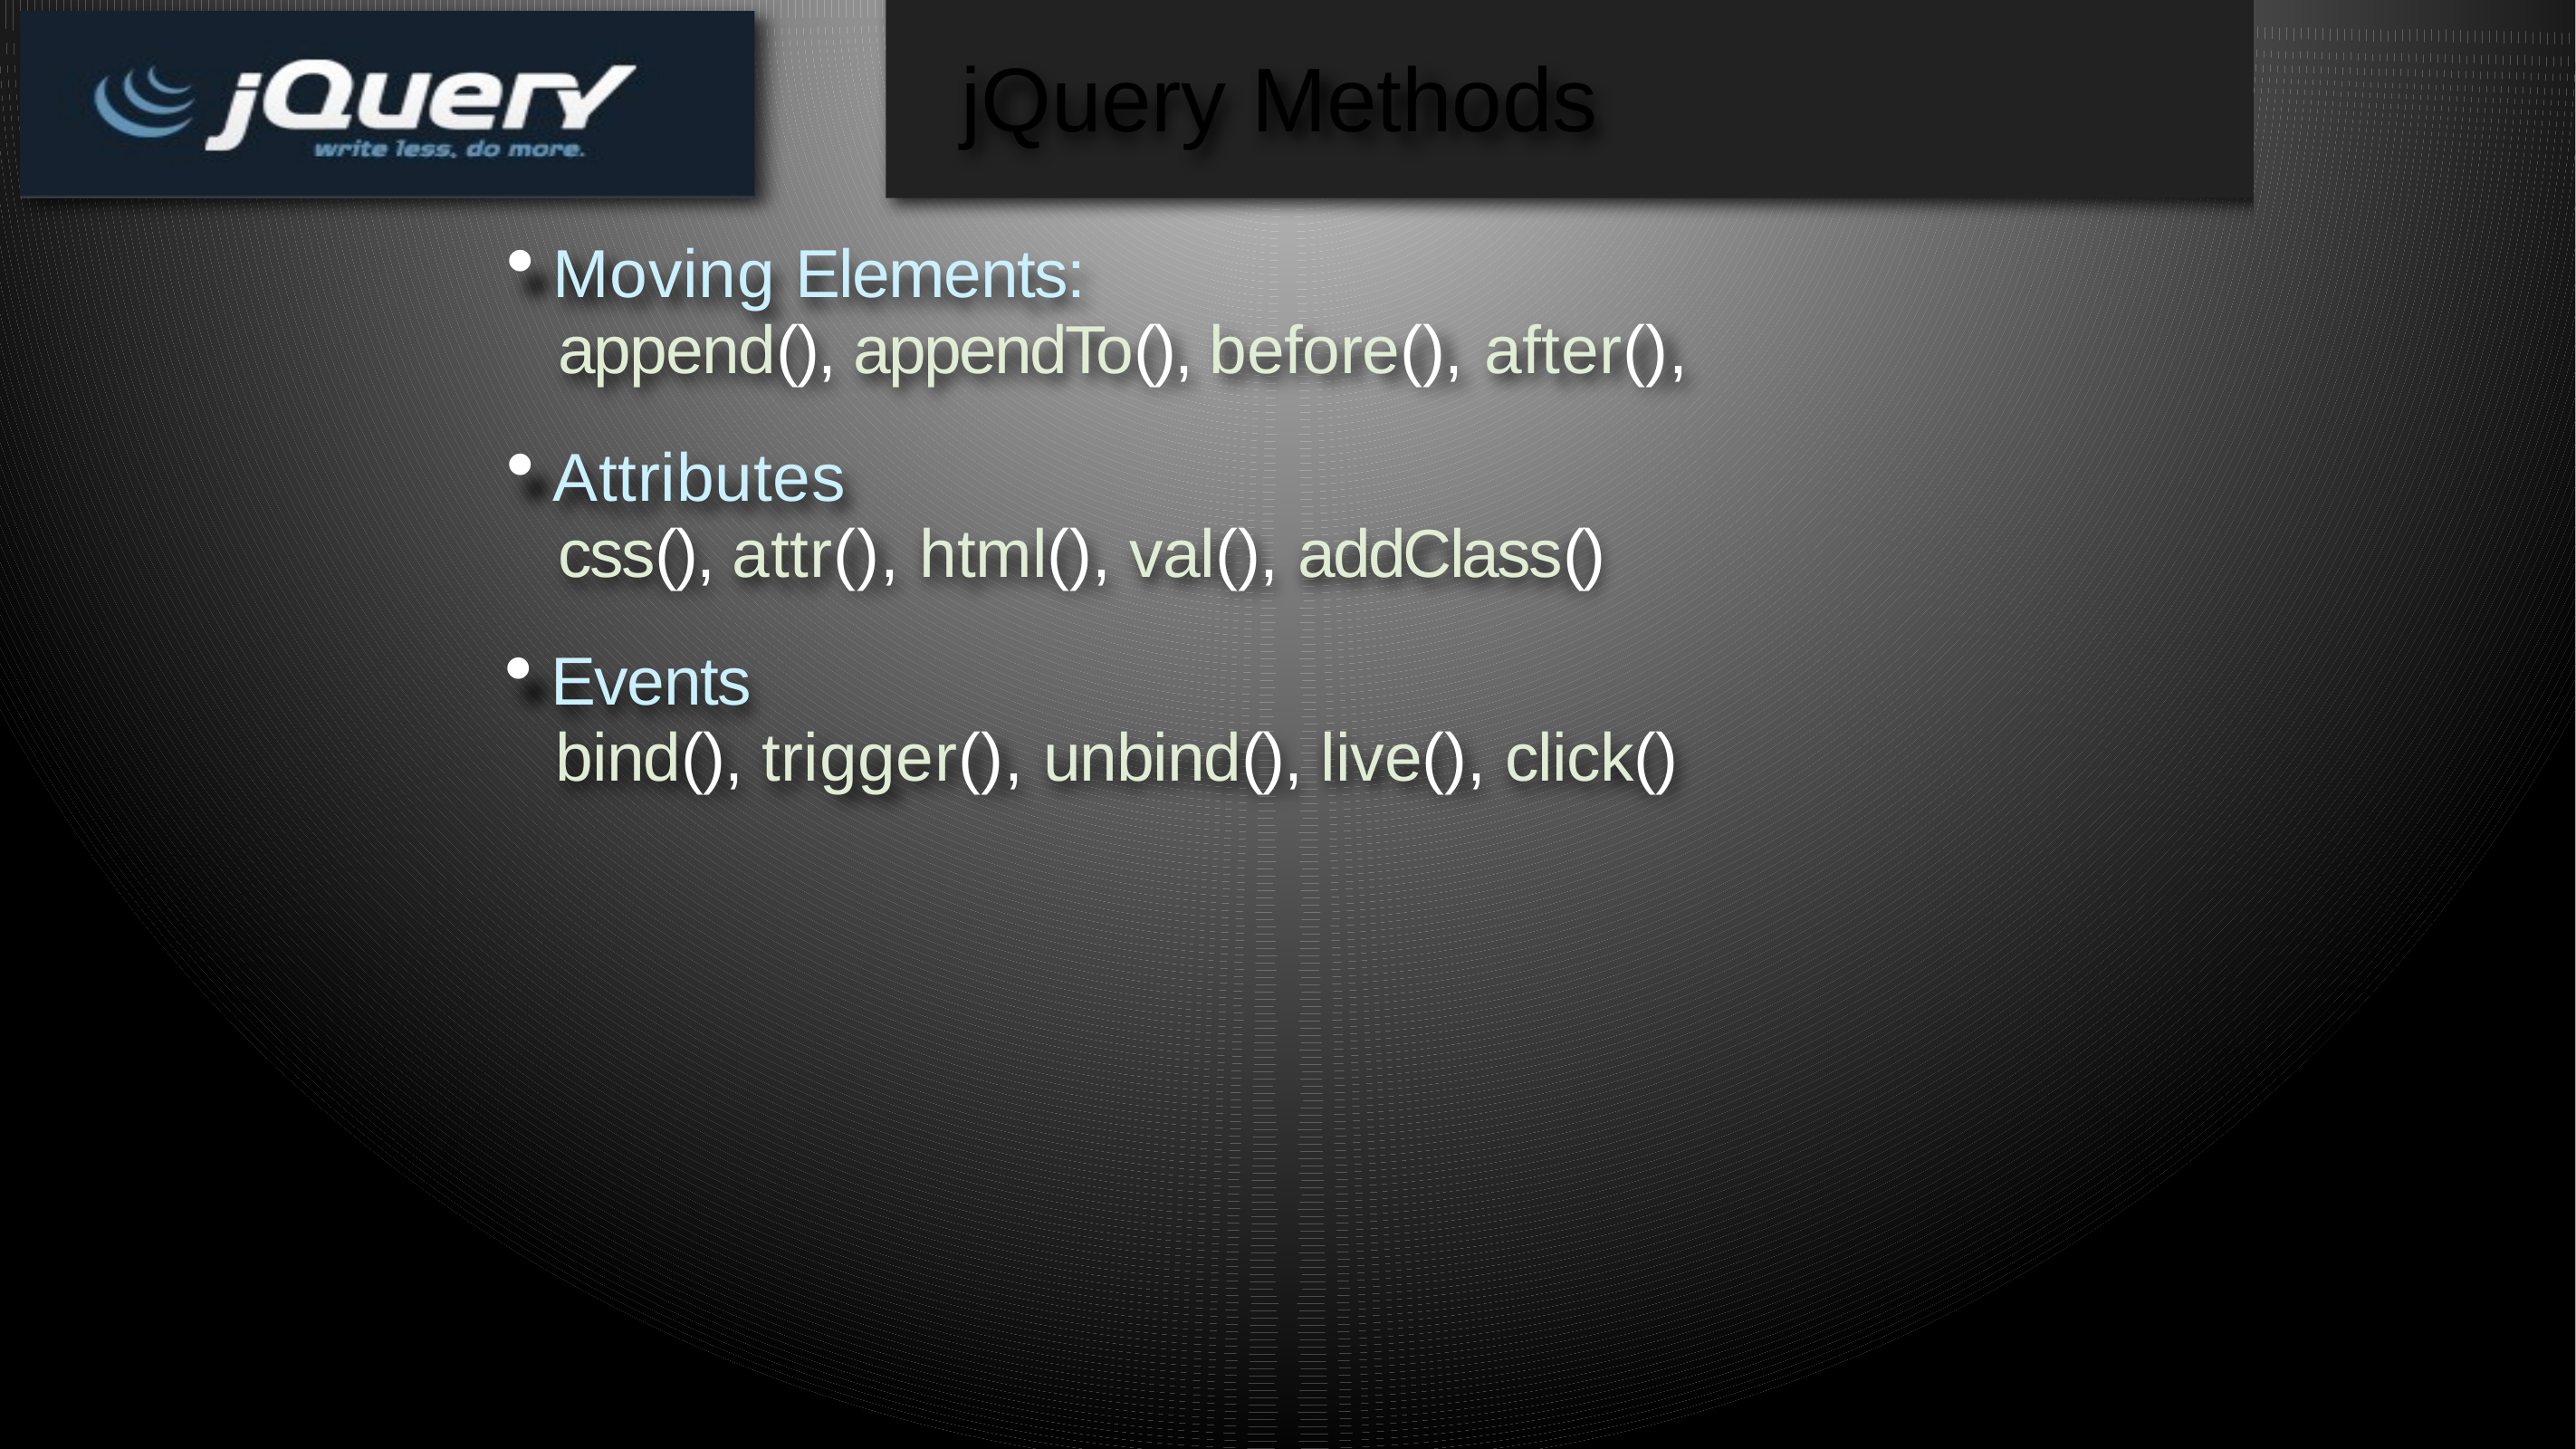

# jQuery Methods

Moving Elements:
append(), appendTo(), before(), after(),
Attributes
css(), attr(), html(), val(), addClass()
Events
bind(), trigger(), unbind(), live(), click()